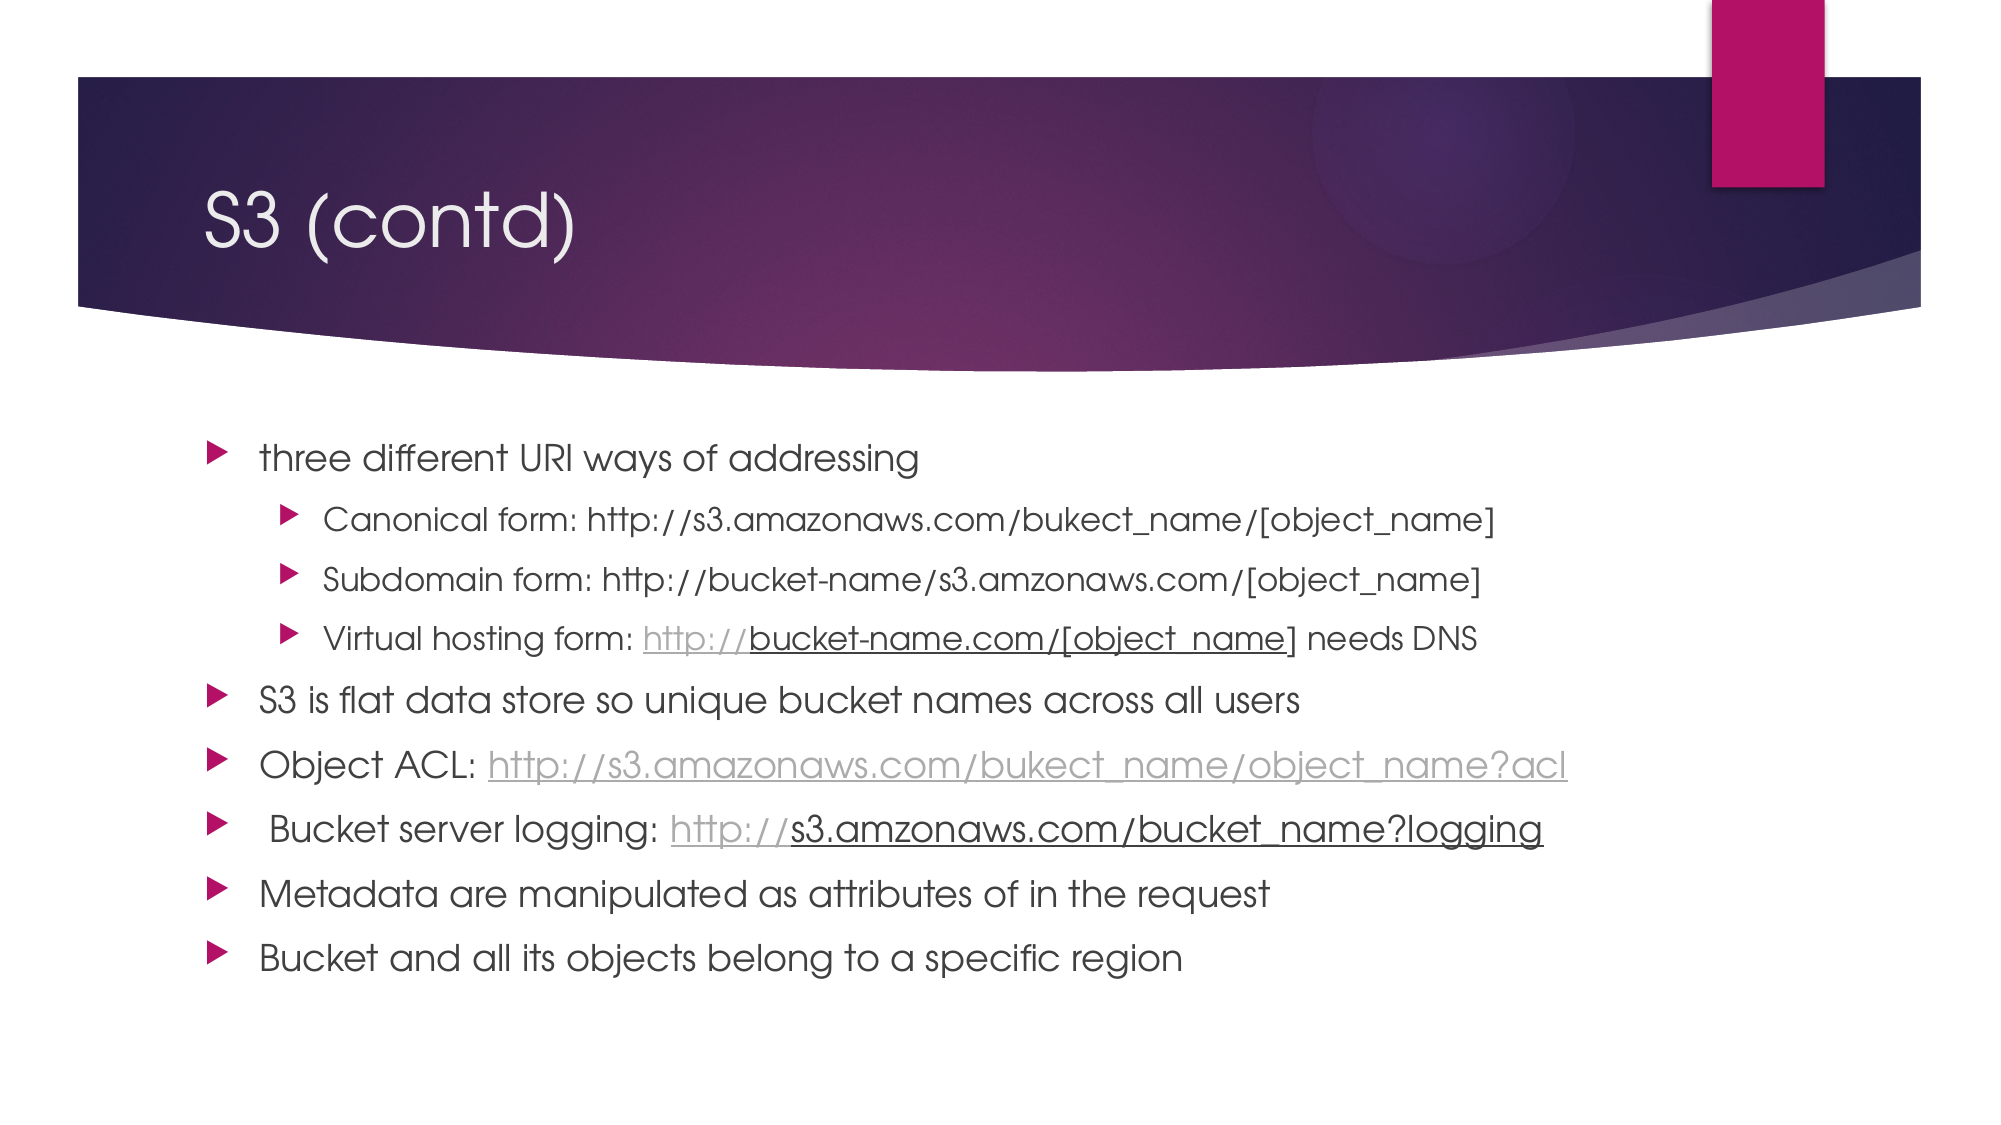

# S3 (contd)
three different URI ways of addressing
Canonical form: http://s3.amazonaws.com/bukect_name/[object_name]
Subdomain form: http://bucket-name/s3.amzonaws.com/[object_name]
Virtual hosting form: http://bucket-name.com/[object_name] needs DNS
S3 is flat data store so unique bucket names across all users
Object ACL: http://s3.amazonaws.com/bukect_name/object_name?acl
 Bucket server logging: http://s3.amzonaws.com/bucket_name?logging
Metadata are manipulated as attributes of in the request
Bucket and all its objects belong to a specific region